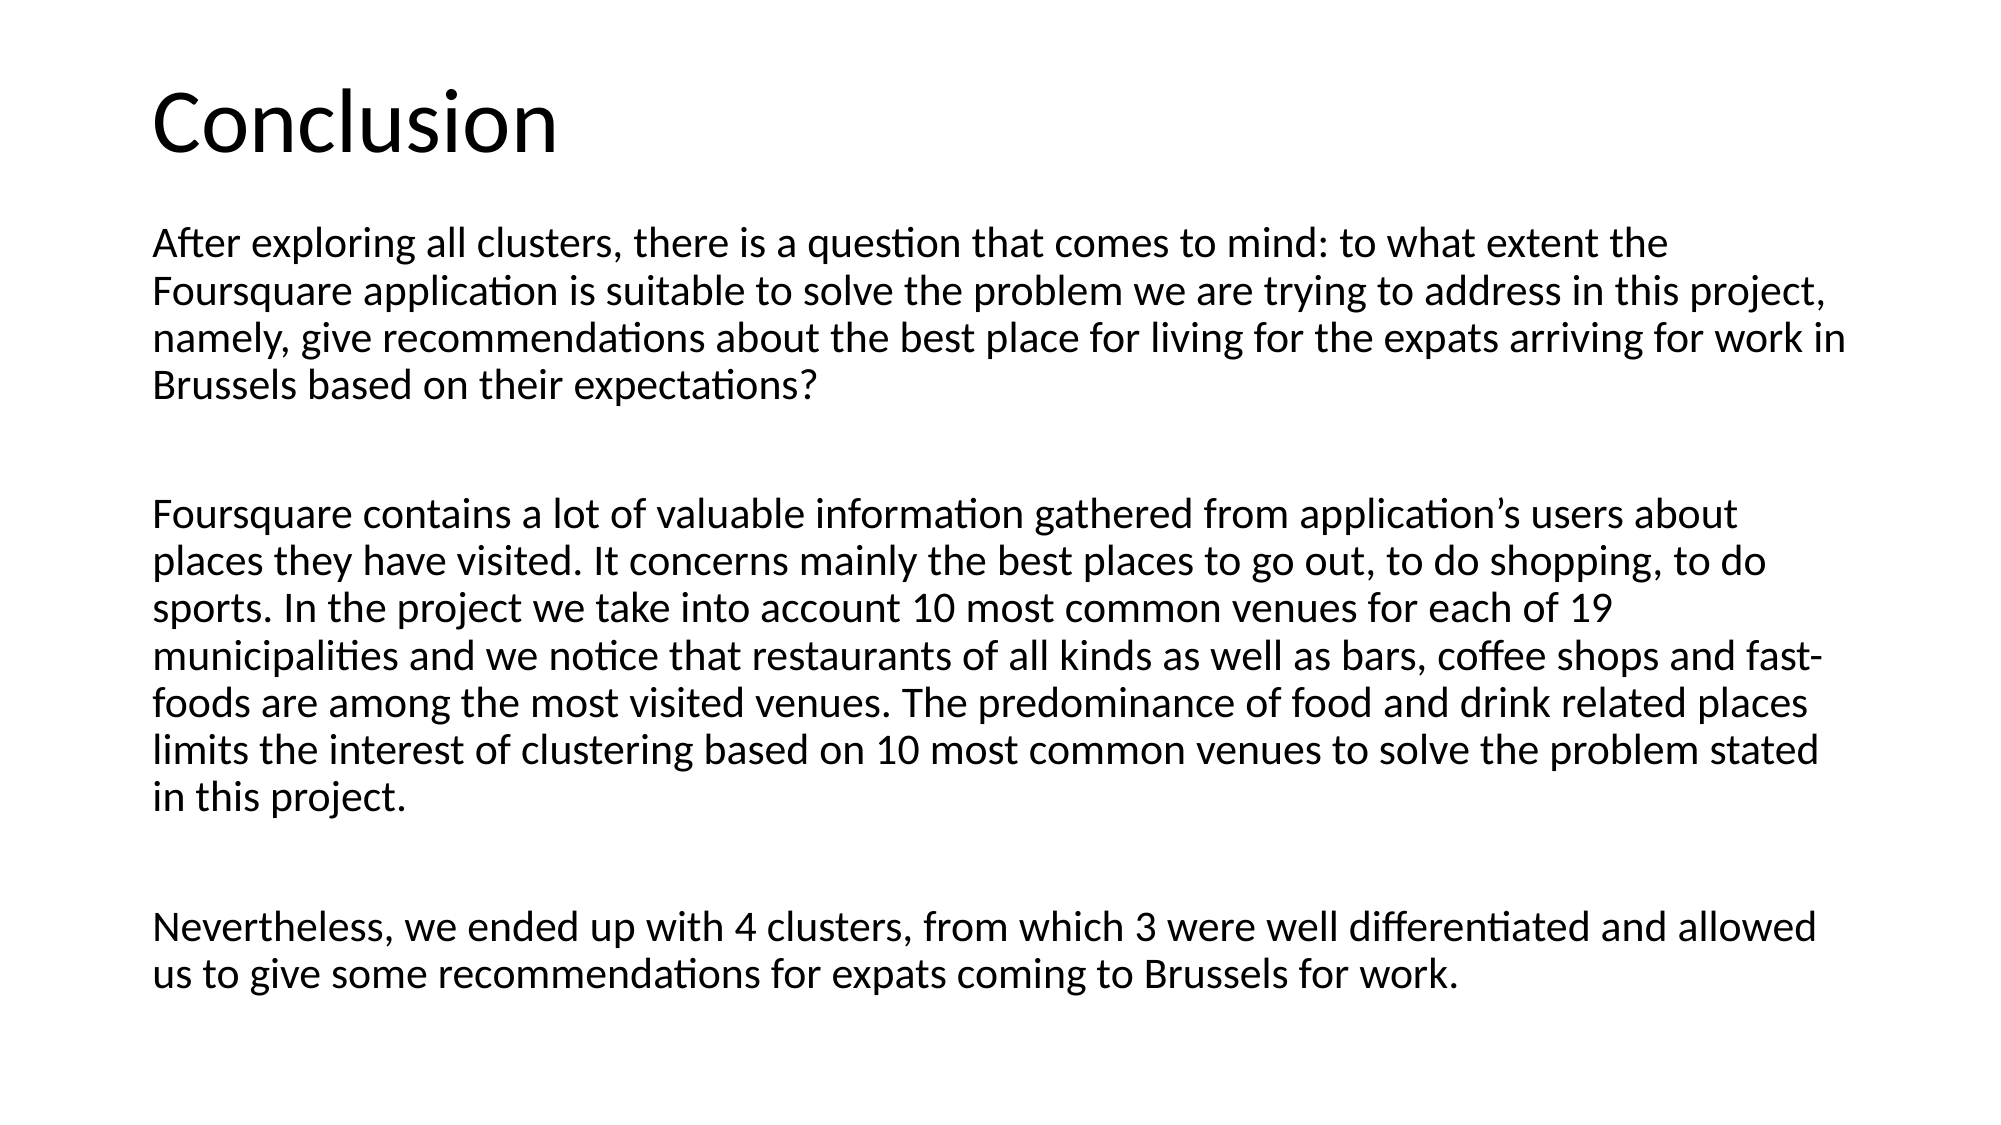

# Conclusion
After exploring all clusters, there is a question that comes to mind: to what extent the Foursquare application is suitable to solve the problem we are trying to address in this project, namely, give recommendations about the best place for living for the expats arriving for work in Brussels based on their expectations?

Foursquare contains a lot of valuable information gathered from application’s users about places they have visited. It concerns mainly the best places to go out, to do shopping, to do sports. In the project we take into account 10 most common venues for each of 19 municipalities and we notice that restaurants of all kinds as well as bars, coffee shops and fast-foods are among the most visited venues. The predominance of food and drink related places limits the interest of clustering based on 10 most common venues to solve the problem stated in this project.

Nevertheless, we ended up with 4 clusters, from which 3 were well differentiated and allowed us to give some recommendations for expats coming to Brussels for work.